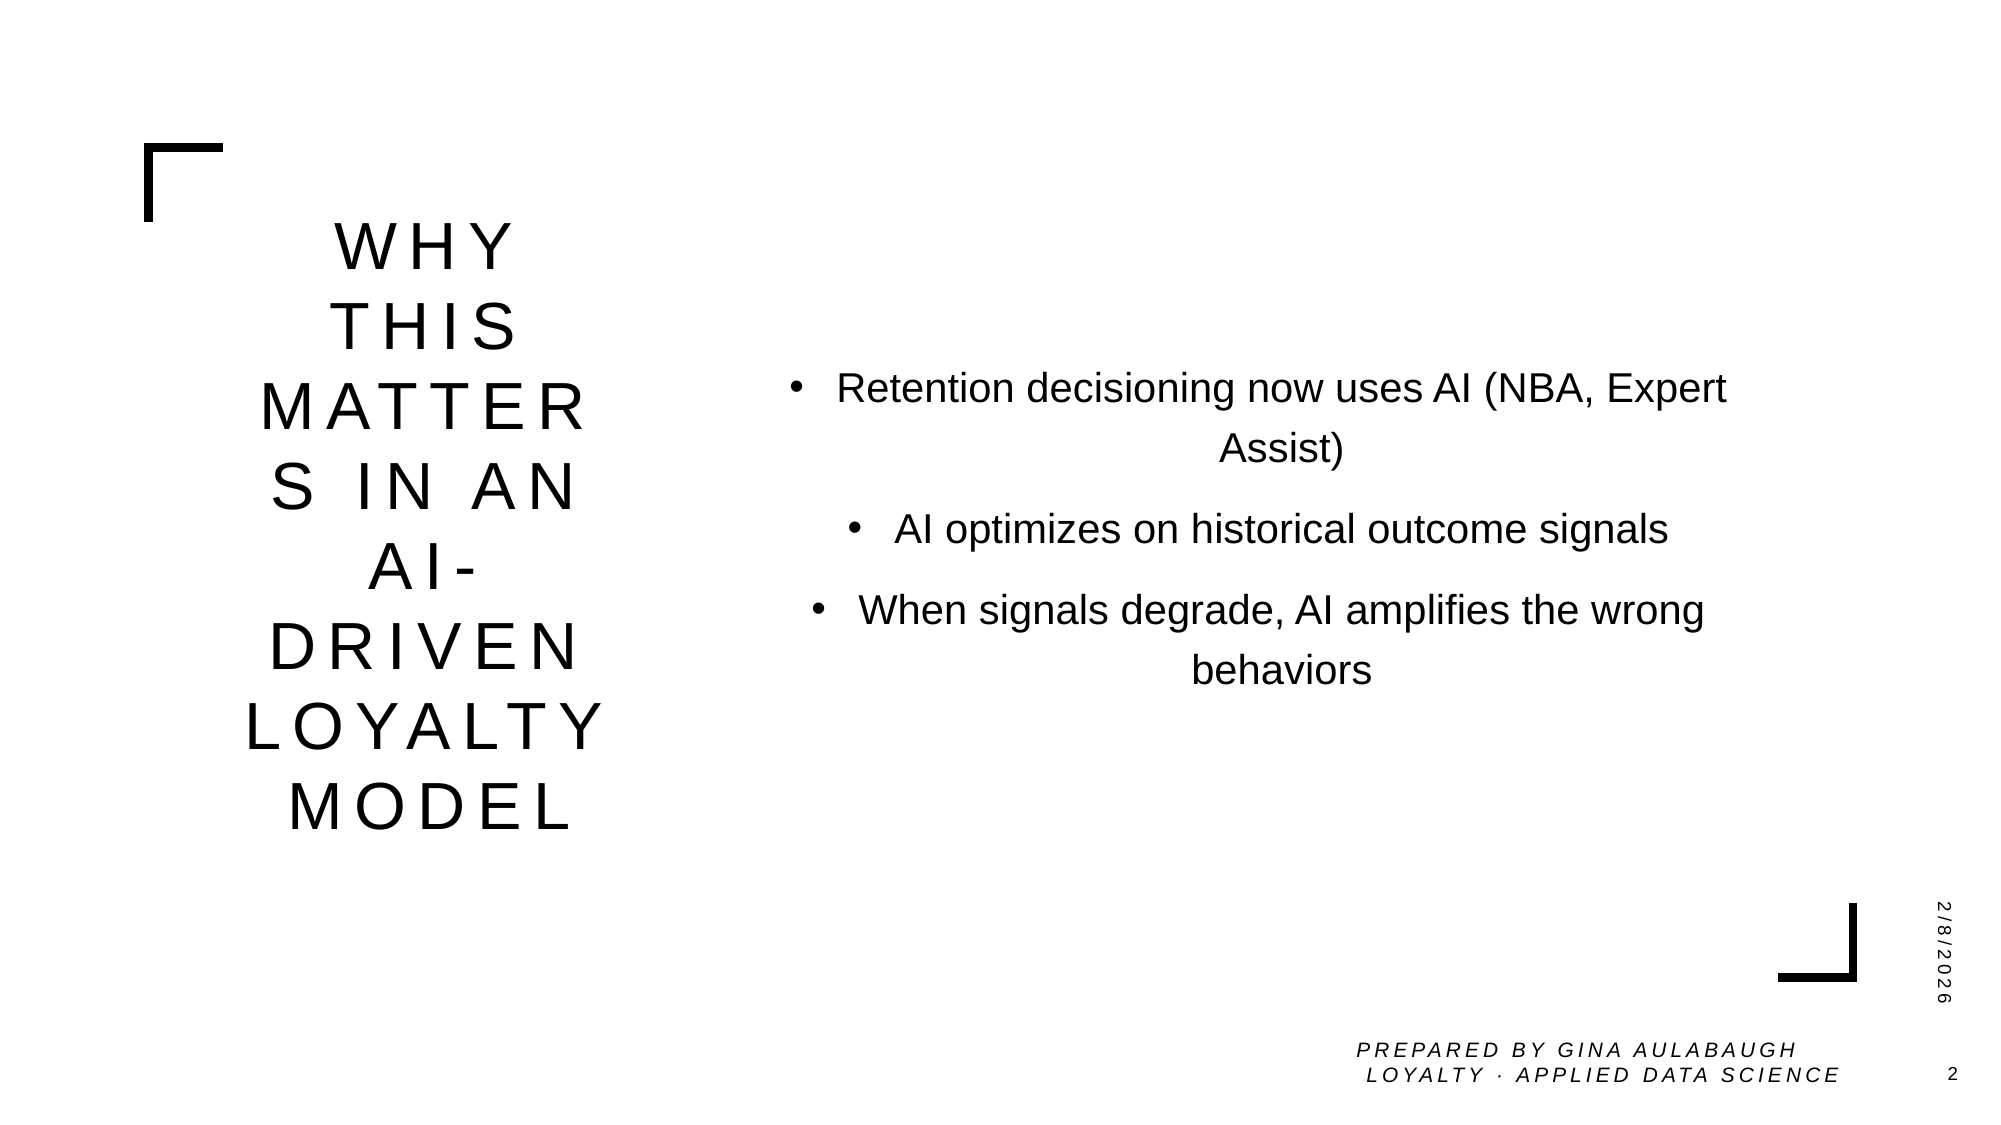

Retention decisioning now uses AI (NBA, Expert Assist)
AI optimizes on historical outcome signals
When signals degrade, AI amplifies the wrong behaviors

# Why This Matters in an AI-Driven Loyalty Model

2/8/2026
Prepared by Gina Aulabaugh
 Loyalty · Applied Data Science

2